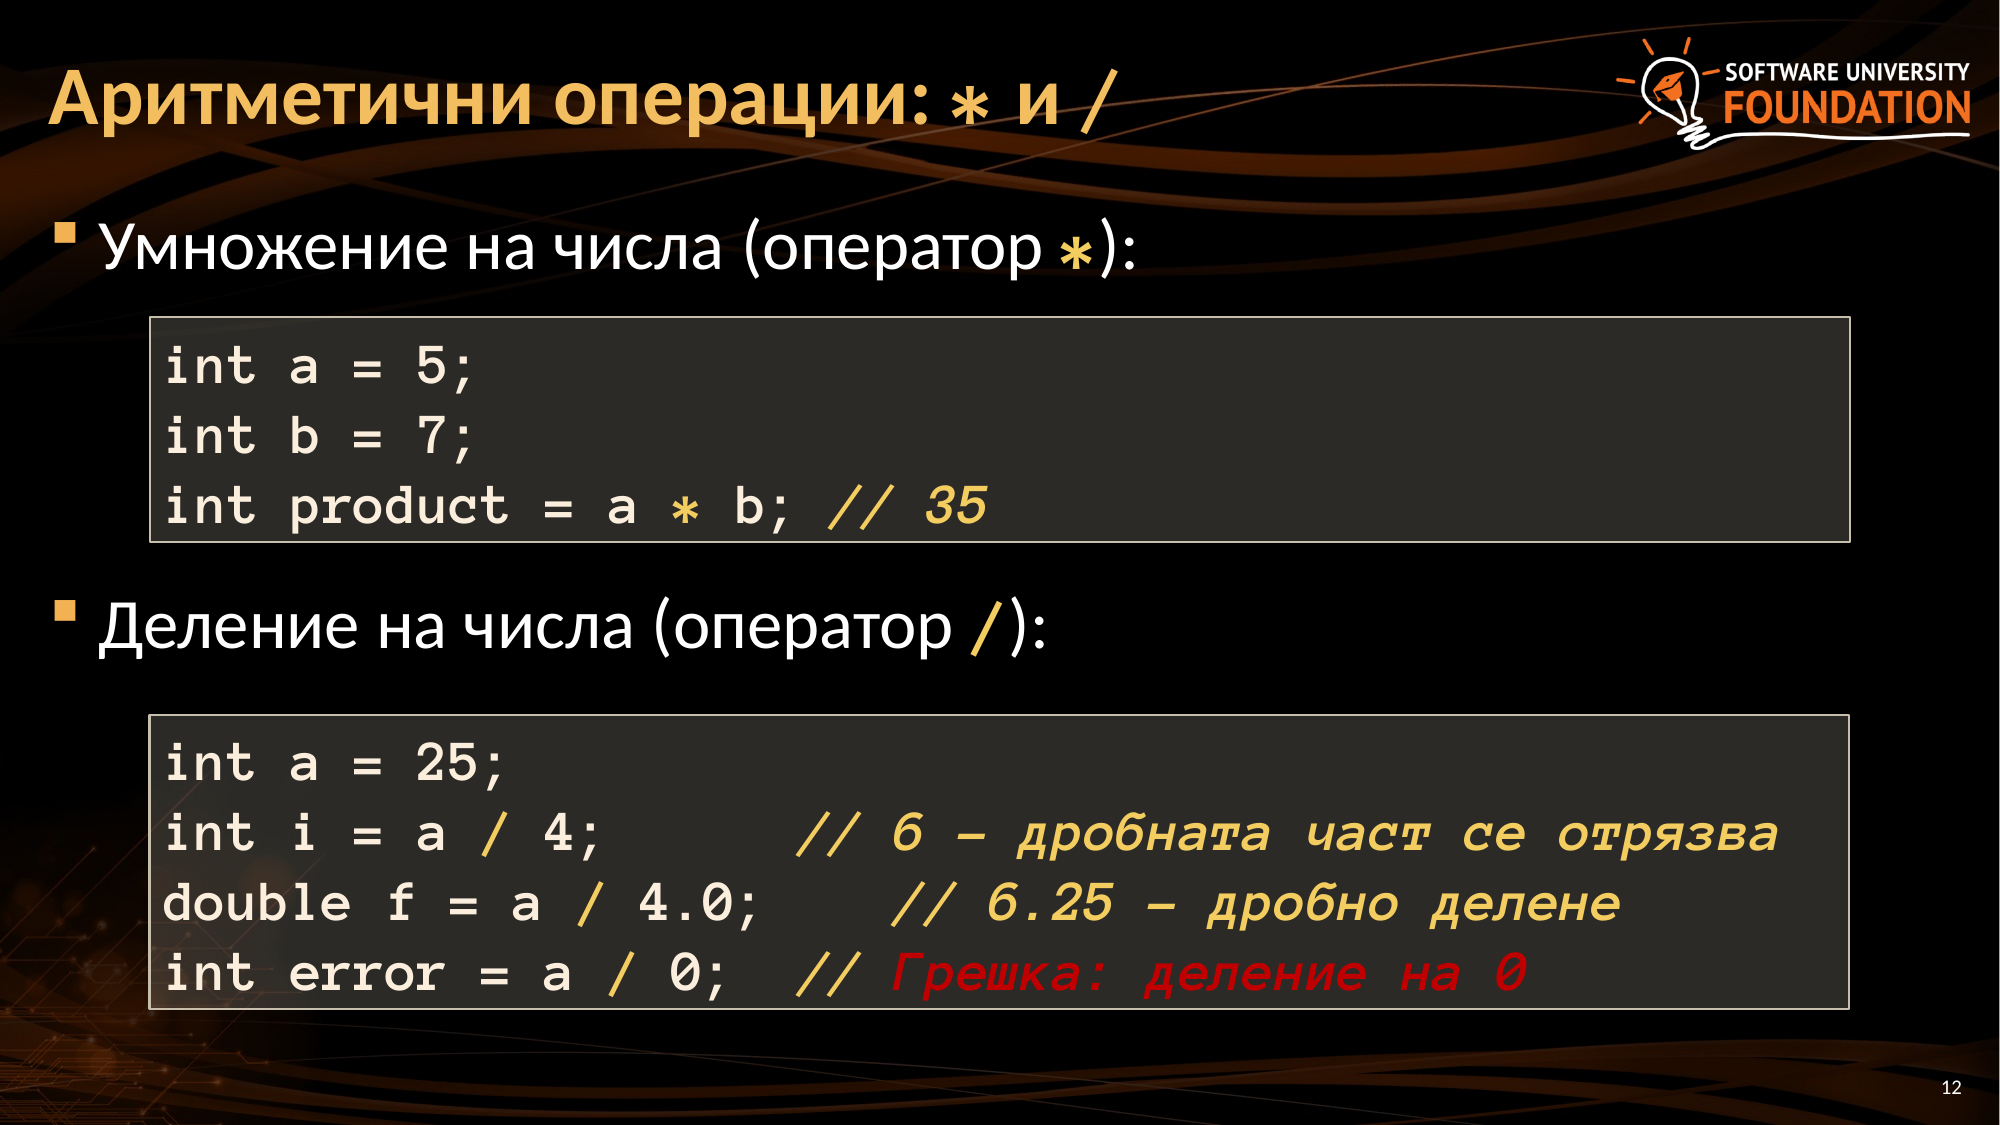

# Аритметични операции: * и /
Умножение на числа (оператор *):

Деление на числа (оператор /):
int a = 5;
int b = 7;
int product = a * b; // 35
int a = 25;
int i = a / 4;      // 6 – дробната част се отрязва
double f = a / 4.0;    // 6.25 – дробно делене
int error = a / 0;  // Грешка: деление на 0
12